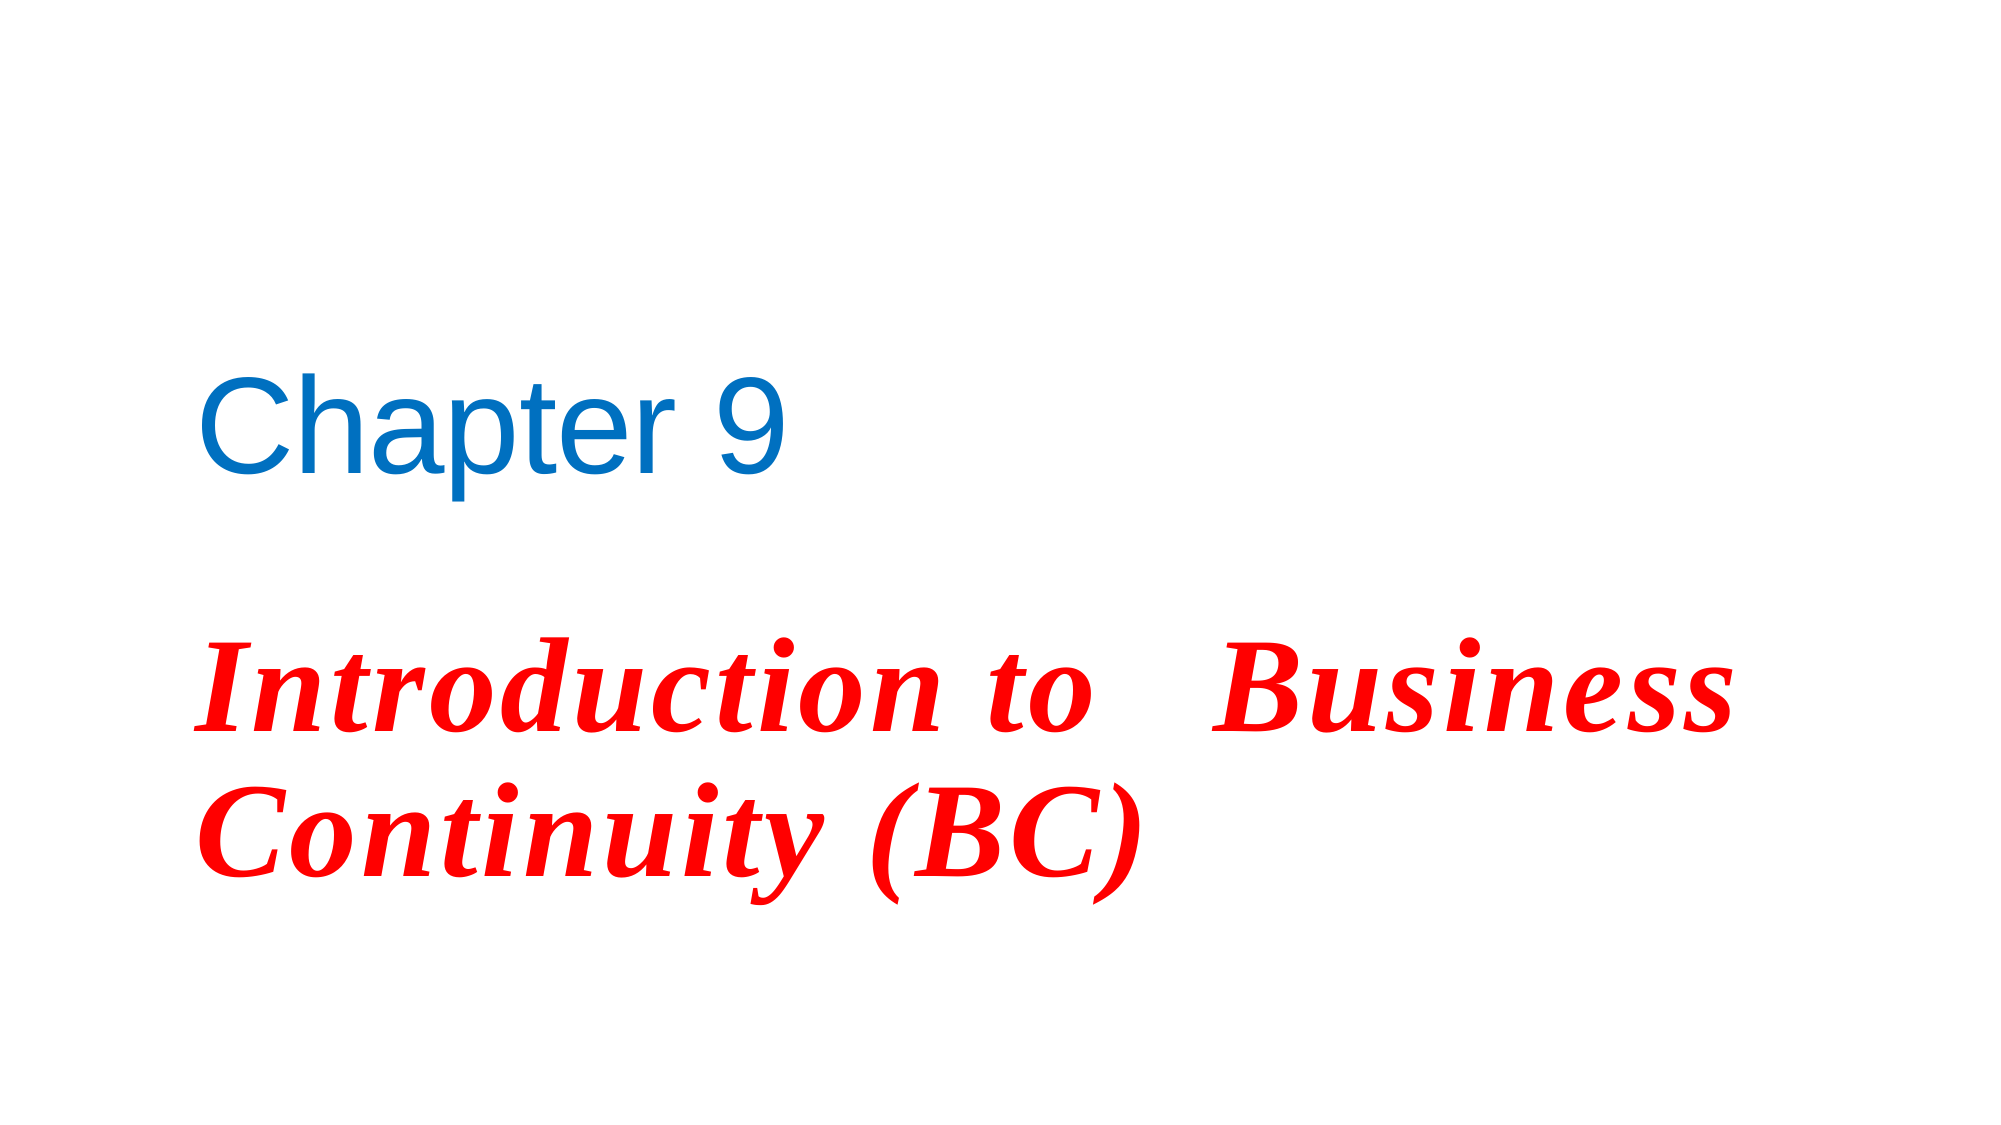

# Chapter 9
Introduction to   Business Continuity (BC)